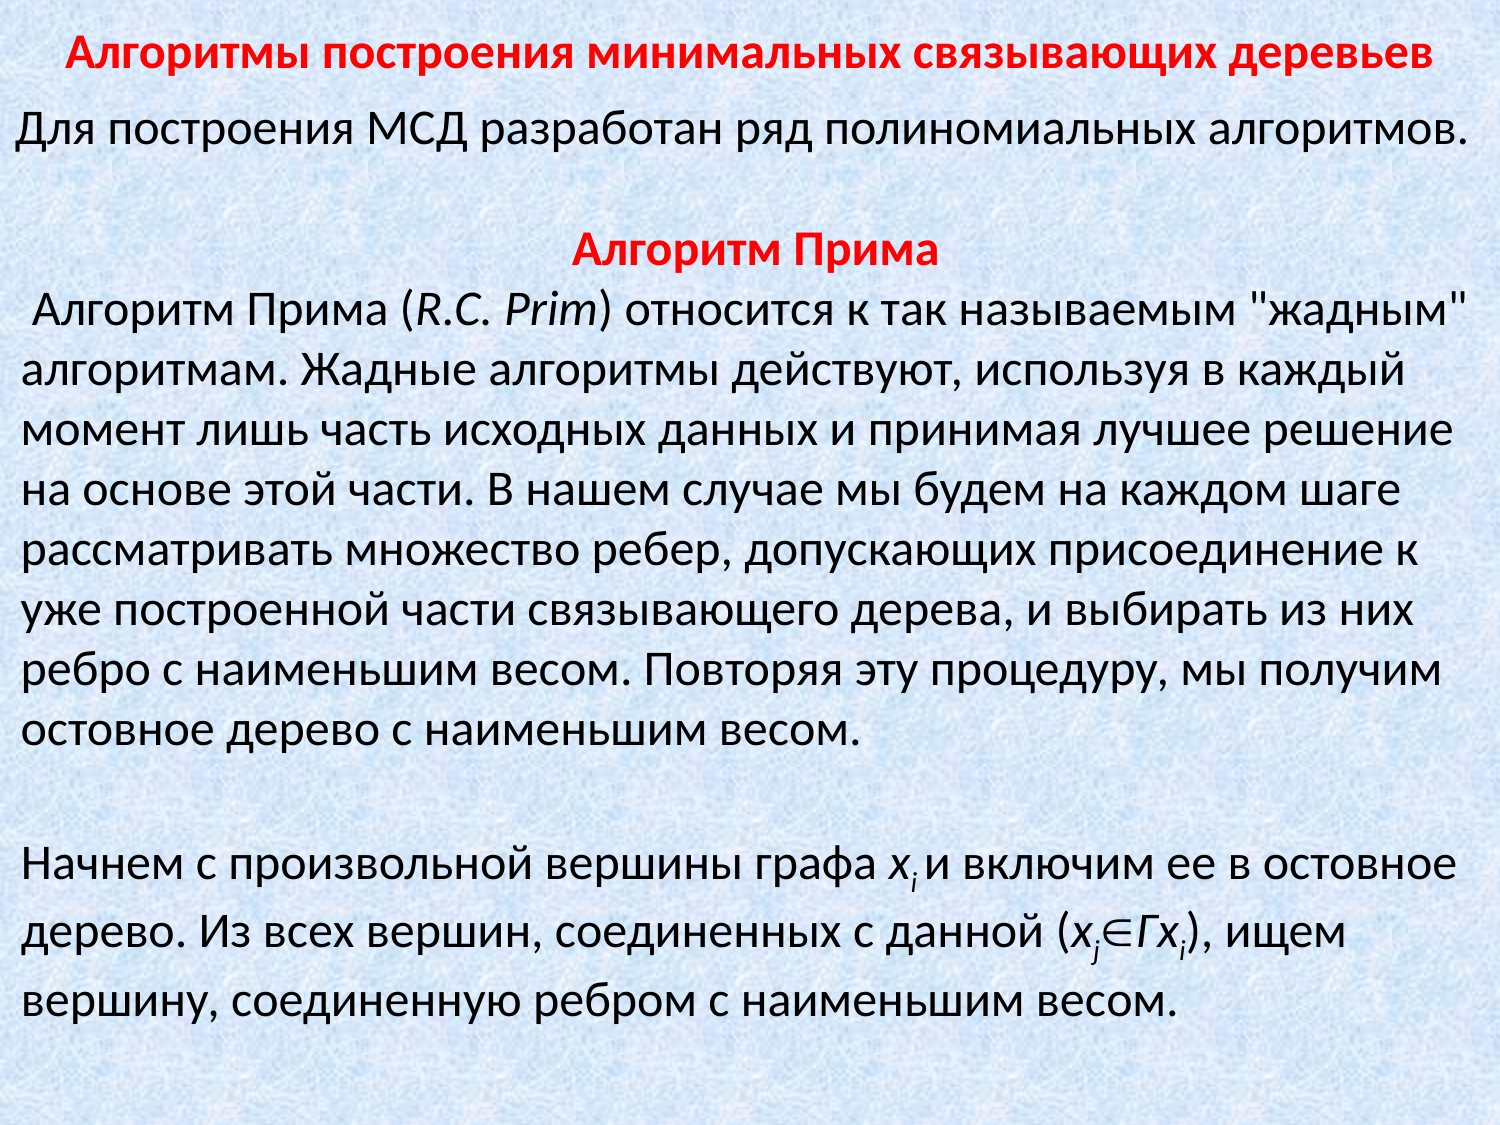

Алгоритмы построения минимальных связывающих деревьев
Для построения МСД разработан ряд полиномиальных алгоритмов.
Алгоритм Прима
 Алгоритм Прима (R.C. Prim) относится к так называемым "жадным" алгоритмам. Жадные алгоритмы действуют, используя в каждый момент лишь часть исходных данных и принимая лучшее решение на основе этой части. В нашем случае мы будем на каждом шаге рассматривать множество ребер, допускающих присоединение к уже построенной части связывающего дерева, и выбирать из них ребро с наименьшим весом. Повторяя эту процедуру, мы получим остовное дерево с наименьшим весом.
Начнем с произвольной вершины графа xi и включим ее в остовное дерево. Из всех вершин, соединенных с данной (xj∈Гxi), ищем вершину, соединенную ребром с наименьшим весом.